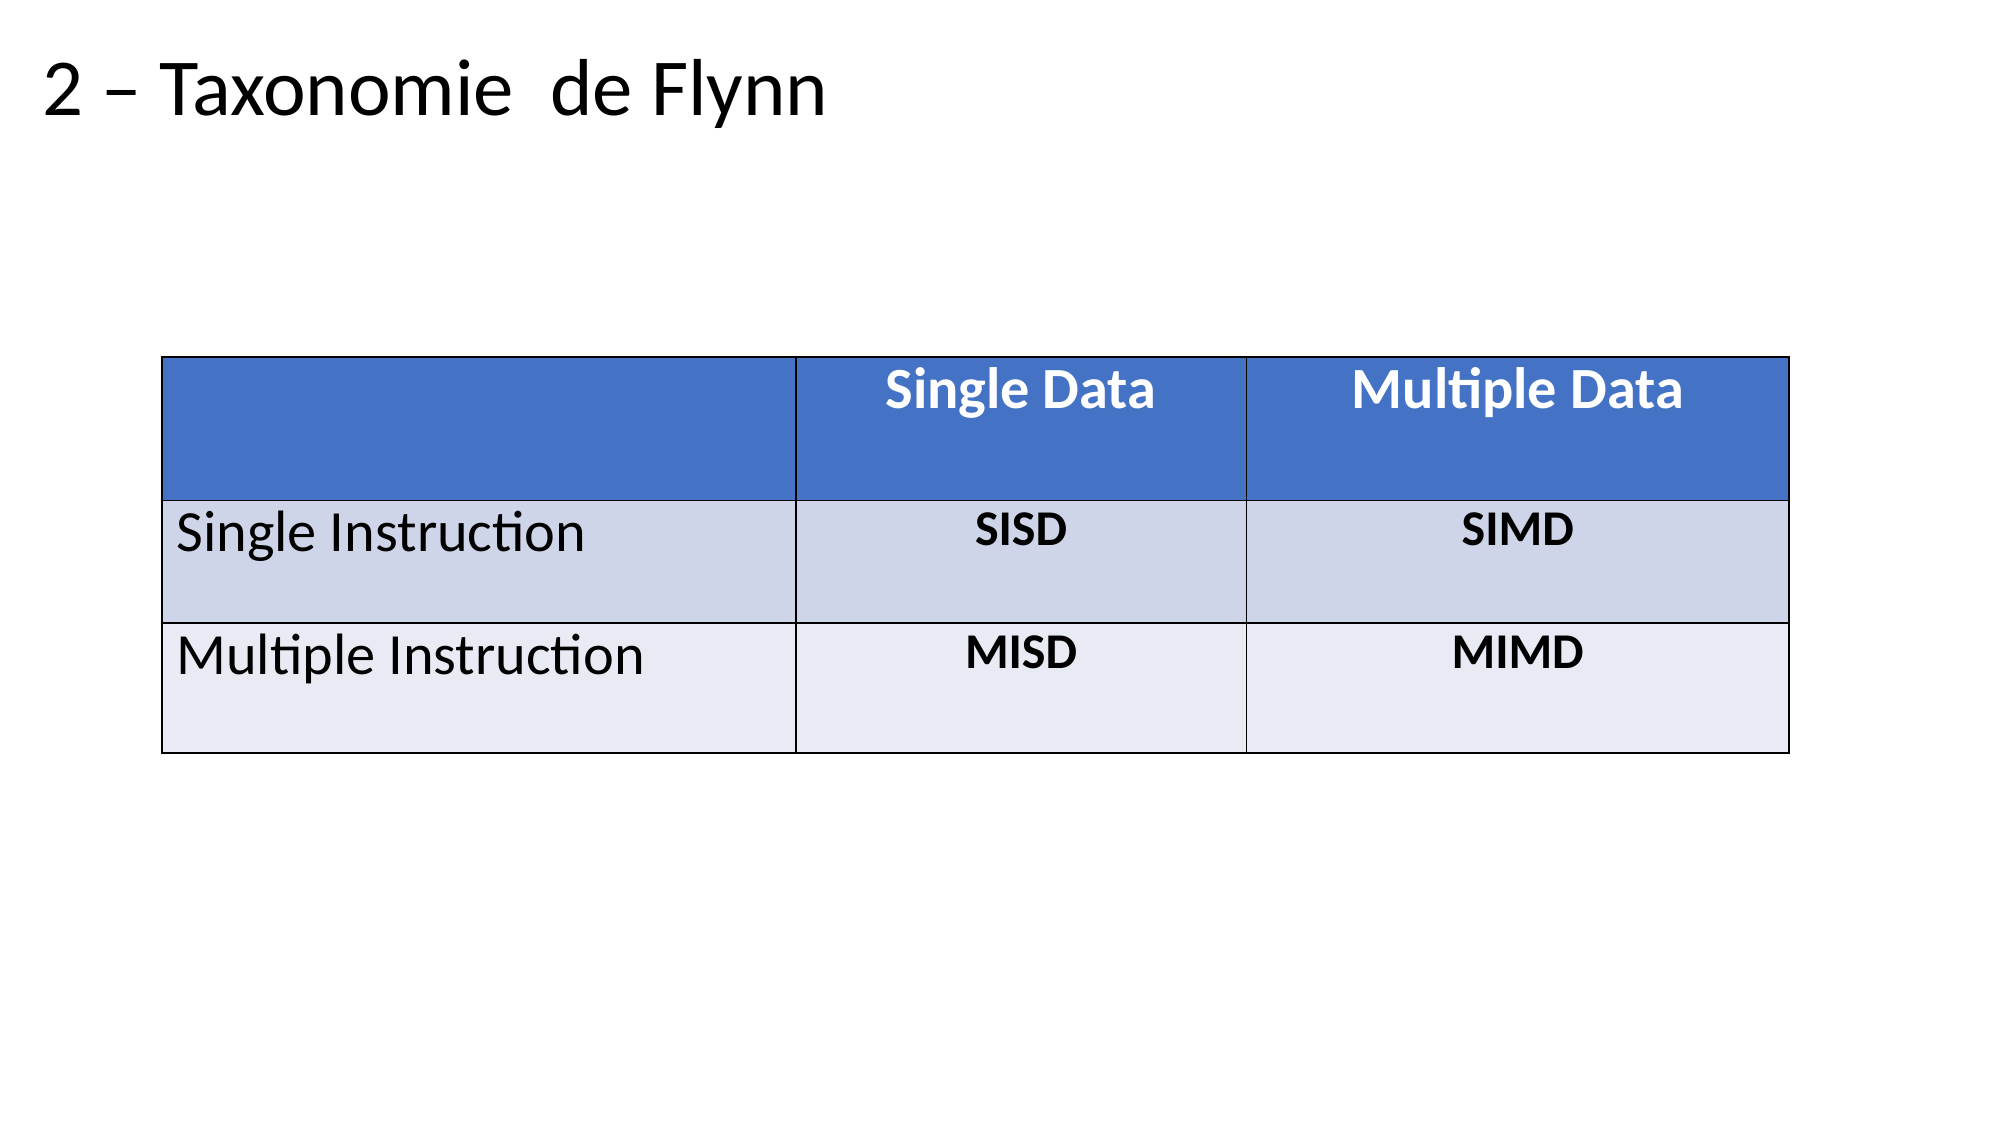

# 2 – Taxonomie  de Flynn
|  | Single Data | Multiple Data |
| --- | --- | --- |
| Single Instruction | SISD | SIMD |
| Multiple Instruction | MISD | MIMD |